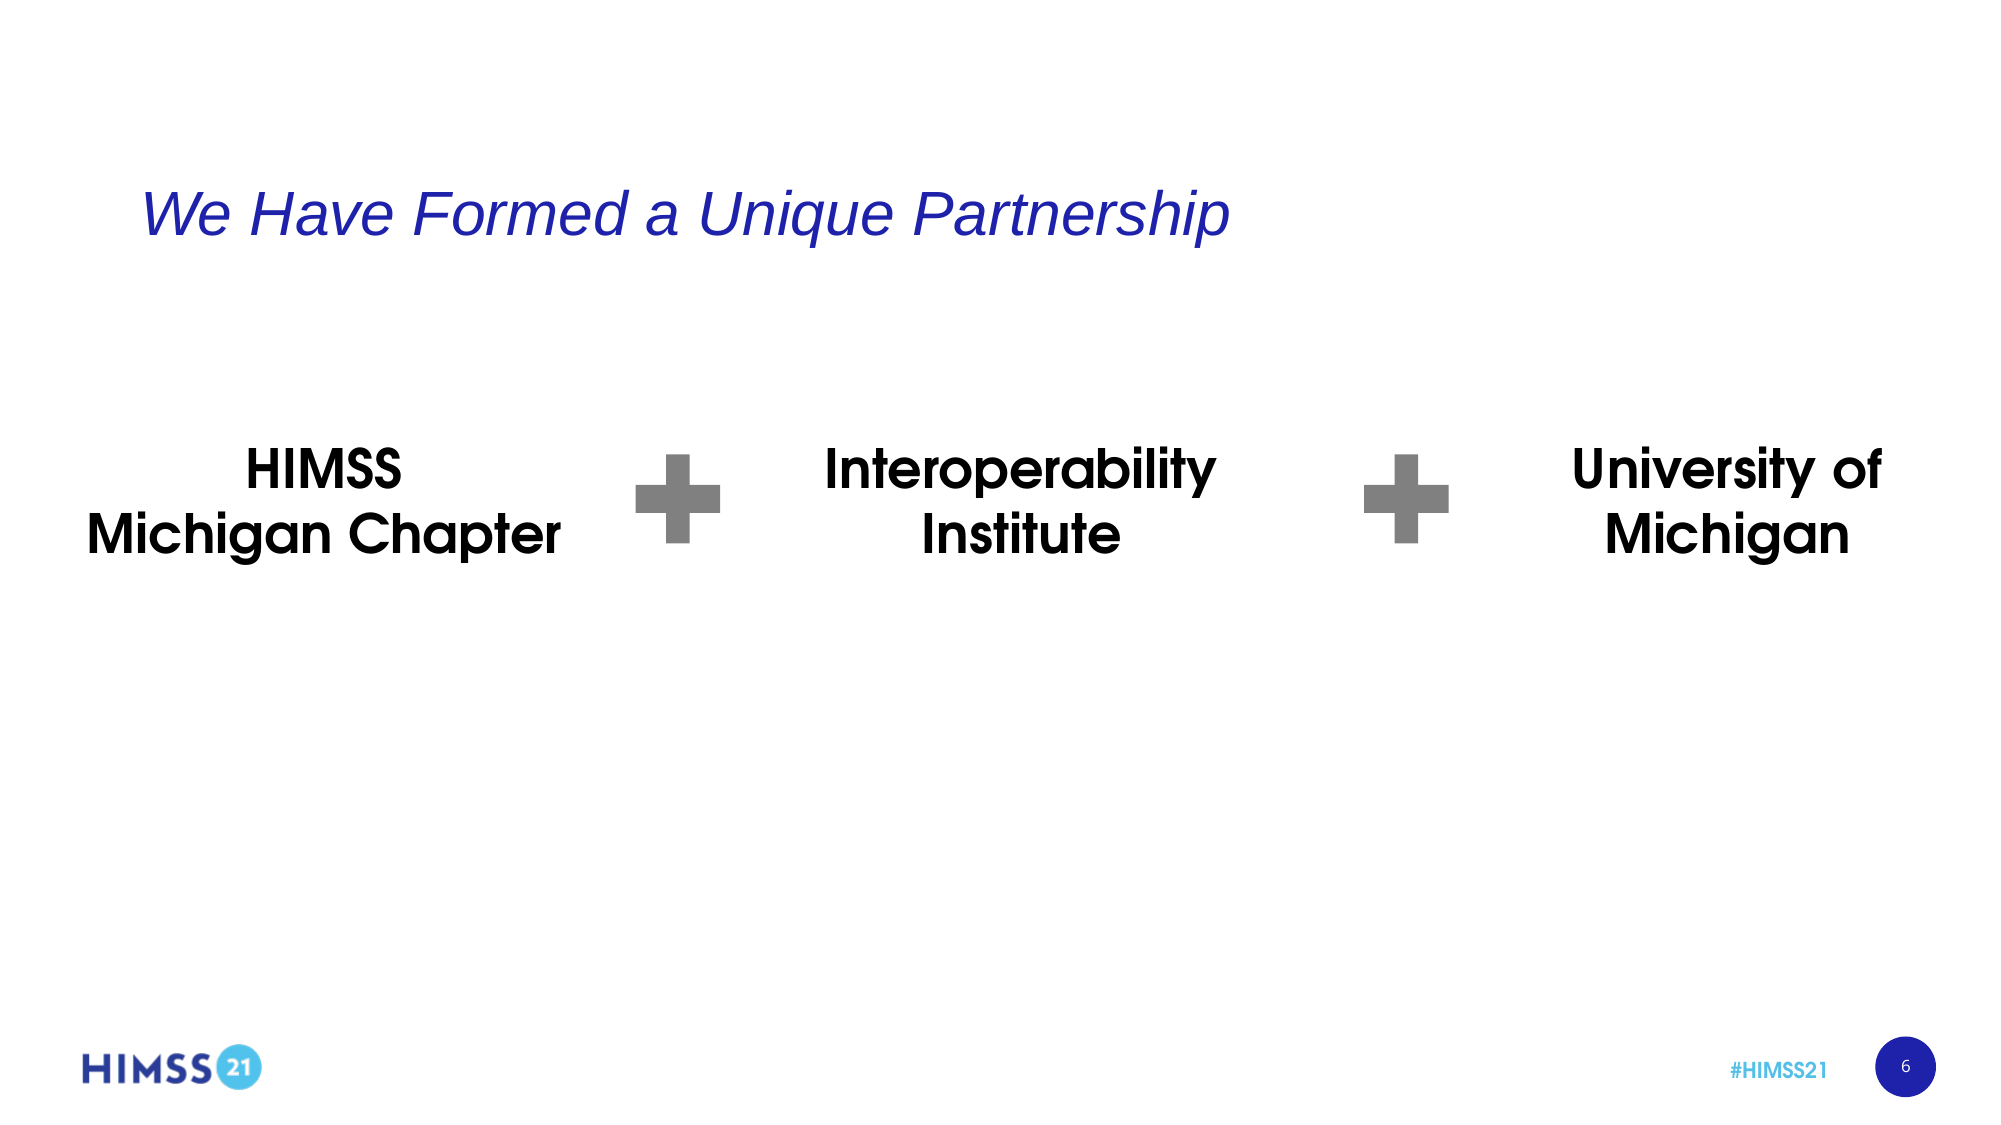

# We Have Formed a Unique Partnership
HIMSS
Michigan Chapter
University of
Michigan
Interoperability
Institute

6